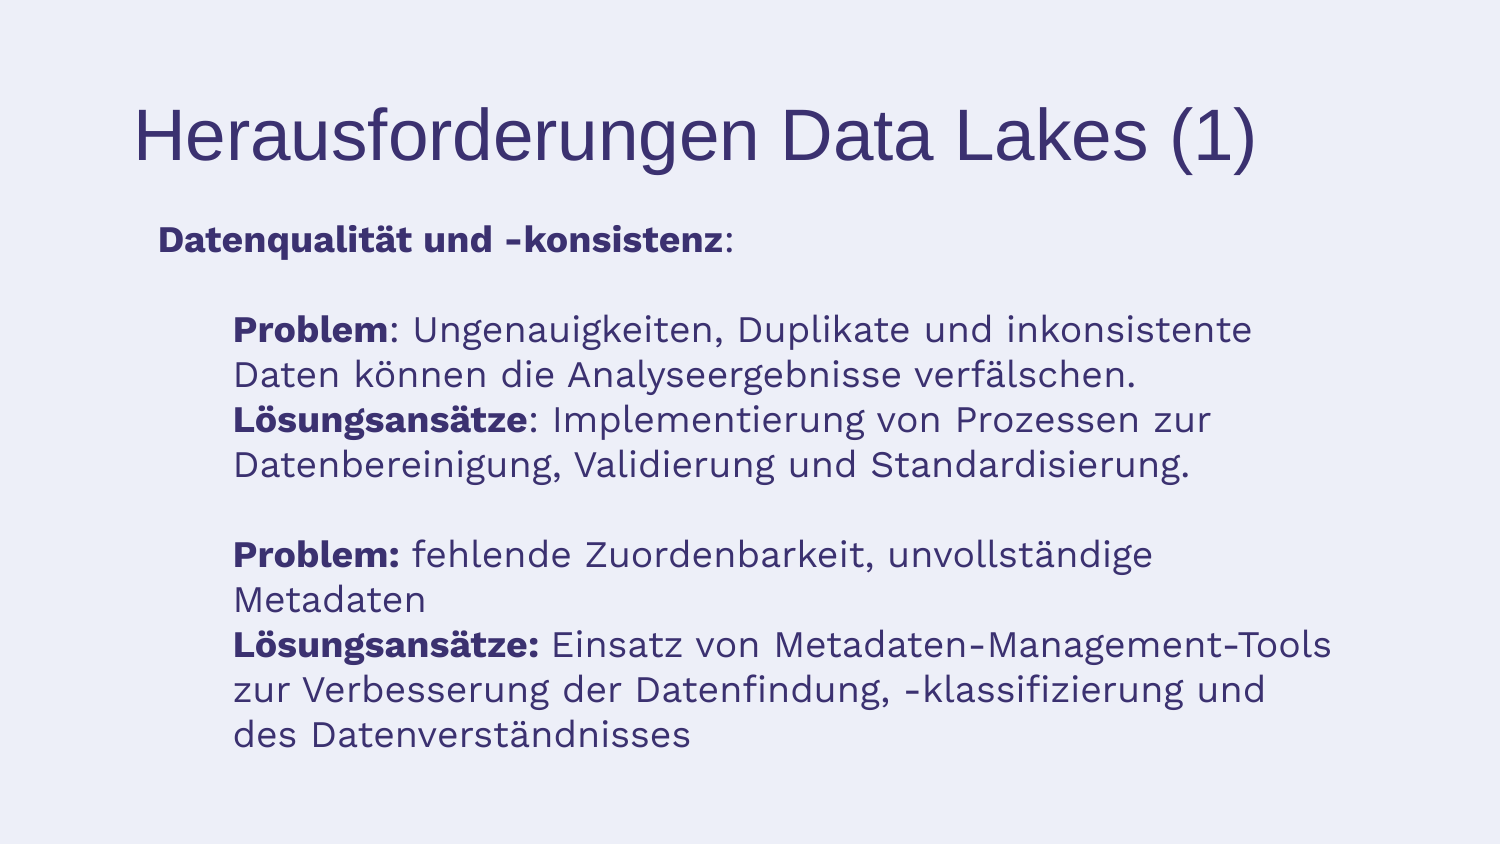

# Herausforderungen Data Lakes (1)
Datenqualität und -konsistenz:

Problem: Ungenauigkeiten, Duplikate und inkonsistente Daten können die Analyseergebnisse verfälschen.
Lösungsansätze: Implementierung von Prozessen zur Datenbereinigung, Validierung und Standardisierung.

Problem: fehlende Zuordenbarkeit, unvollständige Metadaten
Lösungsansätze: Einsatz von Metadaten-Management-Tools zur Verbesserung der Datenfindung, -klassifizierung und des Datenverständnisses